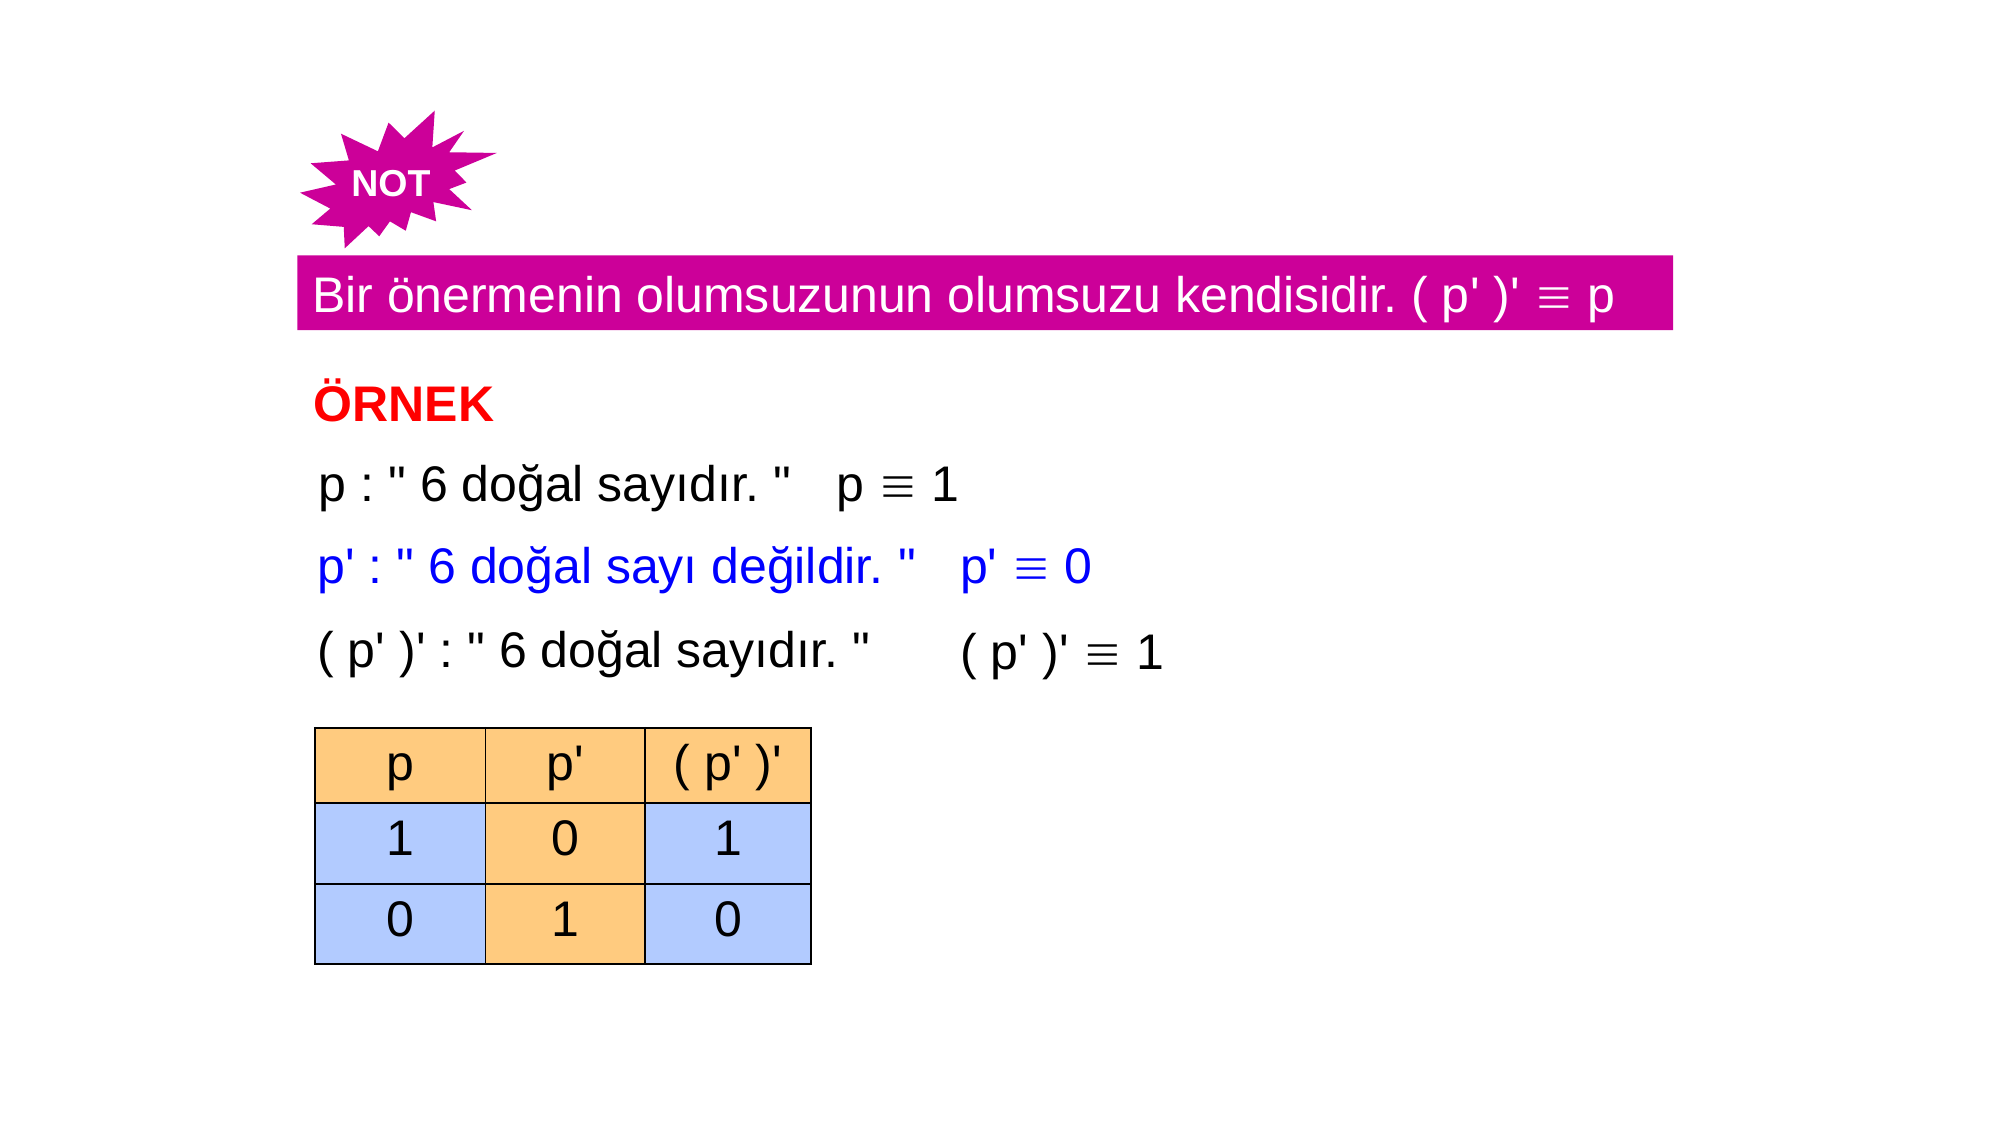

NOT
Bir önermenin olumsuzunun olumsuzu kendisidir. ( p' )' ≡ p
ÖRNEK
p : " 6 doğal sayıdır. "
p ≡ 1
p' : " 6 doğal sayı değildir. "
p' ≡ 0
( p' )' : " 6 doğal sayıdır. "
( p' )' ≡ 1
| p | p' | ( p' )' |
| --- | --- | --- |
| 1 | 0 | 1 |
| 0 | 1 | 0 |